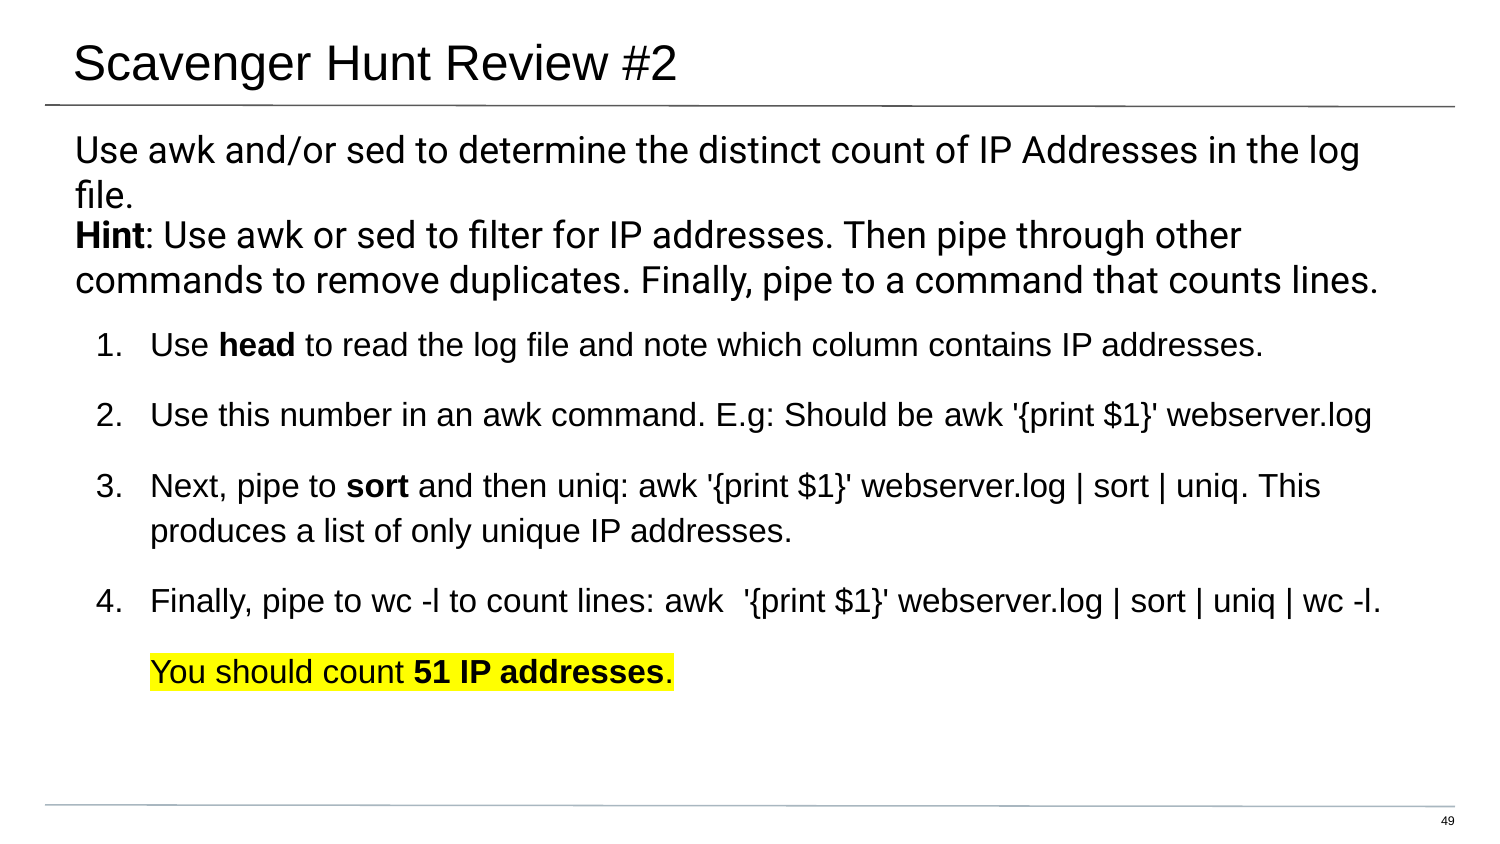

# Scavenger Hunt Review #2
Use awk and/or sed to determine the distinct count of IP Addresses in the log file.
Hint: Use awk or sed to filter for IP addresses. Then pipe through other commands to remove duplicates. Finally, pipe to a command that counts lines.
Use head to read the log file and note which column contains IP addresses.
Use this number in an awk command. E.g: Should be awk '{print $1}' webserver.log
Next, pipe to sort and then uniq: awk '{print $1}' webserver.log | sort | uniq. This produces a list of only unique IP addresses.
Finally, pipe to wc -l to count lines: awk '{print $1}' webserver.log | sort | uniq | wc -l.
You should count 51 IP addresses.

49